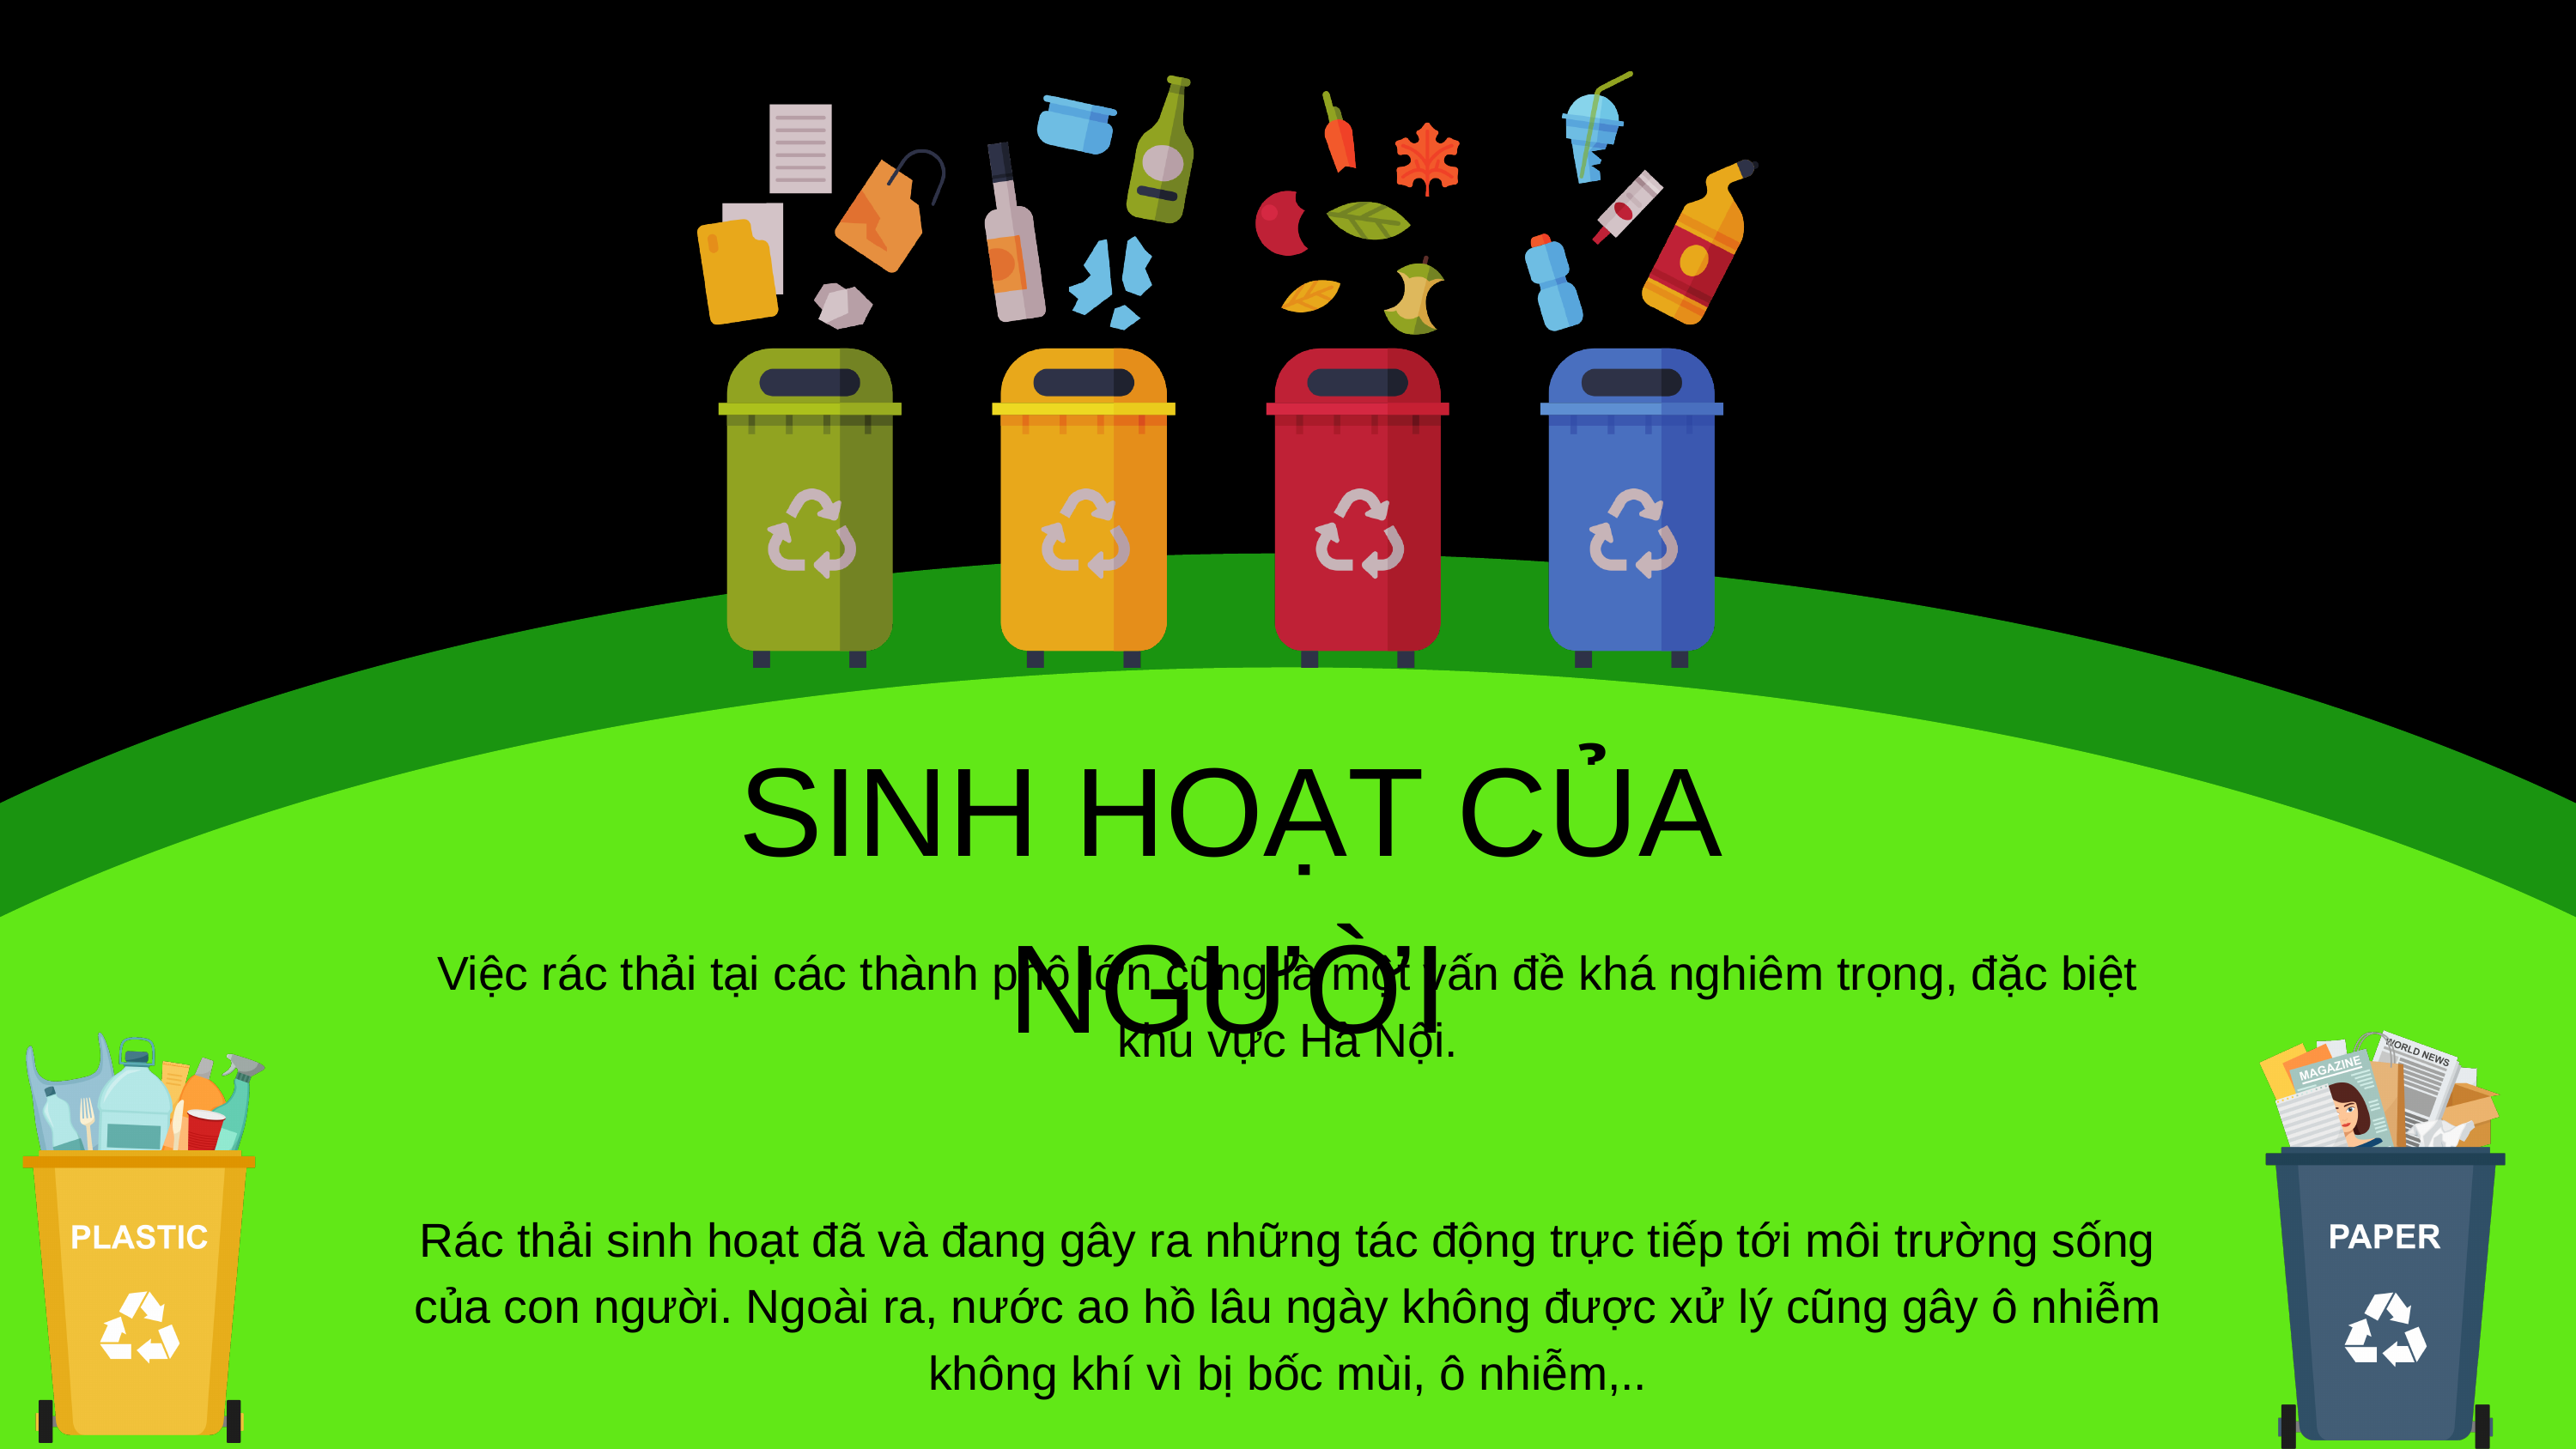

SINH HOẠT CỦA NGƯỜI
Việc rác thải tại các thành phô lớn cũng là một vấn đề khá nghiêm trọng, đặc biệt khu vực Hà Nội.

Rác thải sinh hoạt đã và đang gây ra những tác động trực tiếp tới môi trường sống của con người. Ngoài ra, nước ao hồ lâu ngày không được xử lý cũng gây ô nhiễm không khí vì bị bốc mùi, ô nhiễm,..